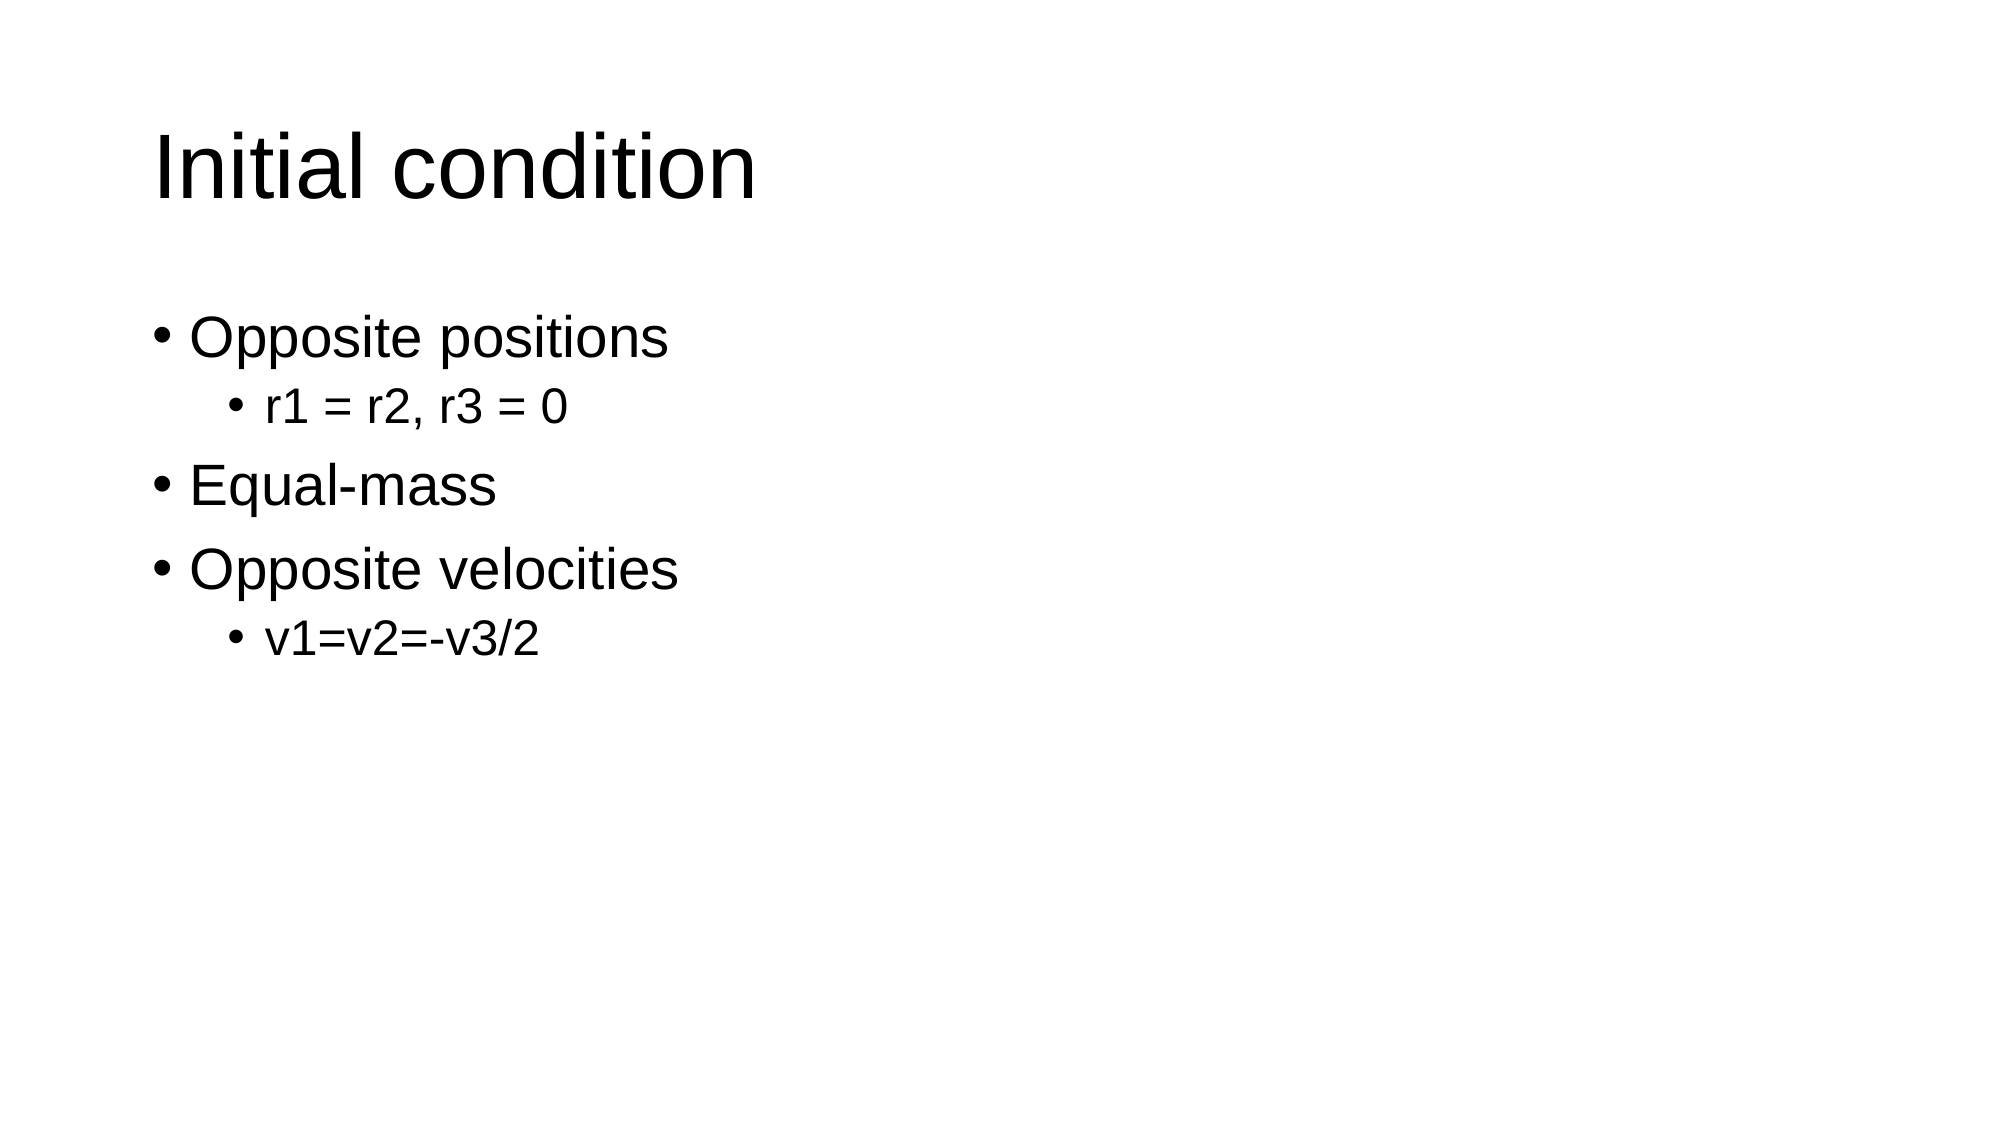

# Initial condition
Opposite positions
r1 = r2, r3 = 0
Equal-mass
Opposite velocities
v1=v2=-v3/2